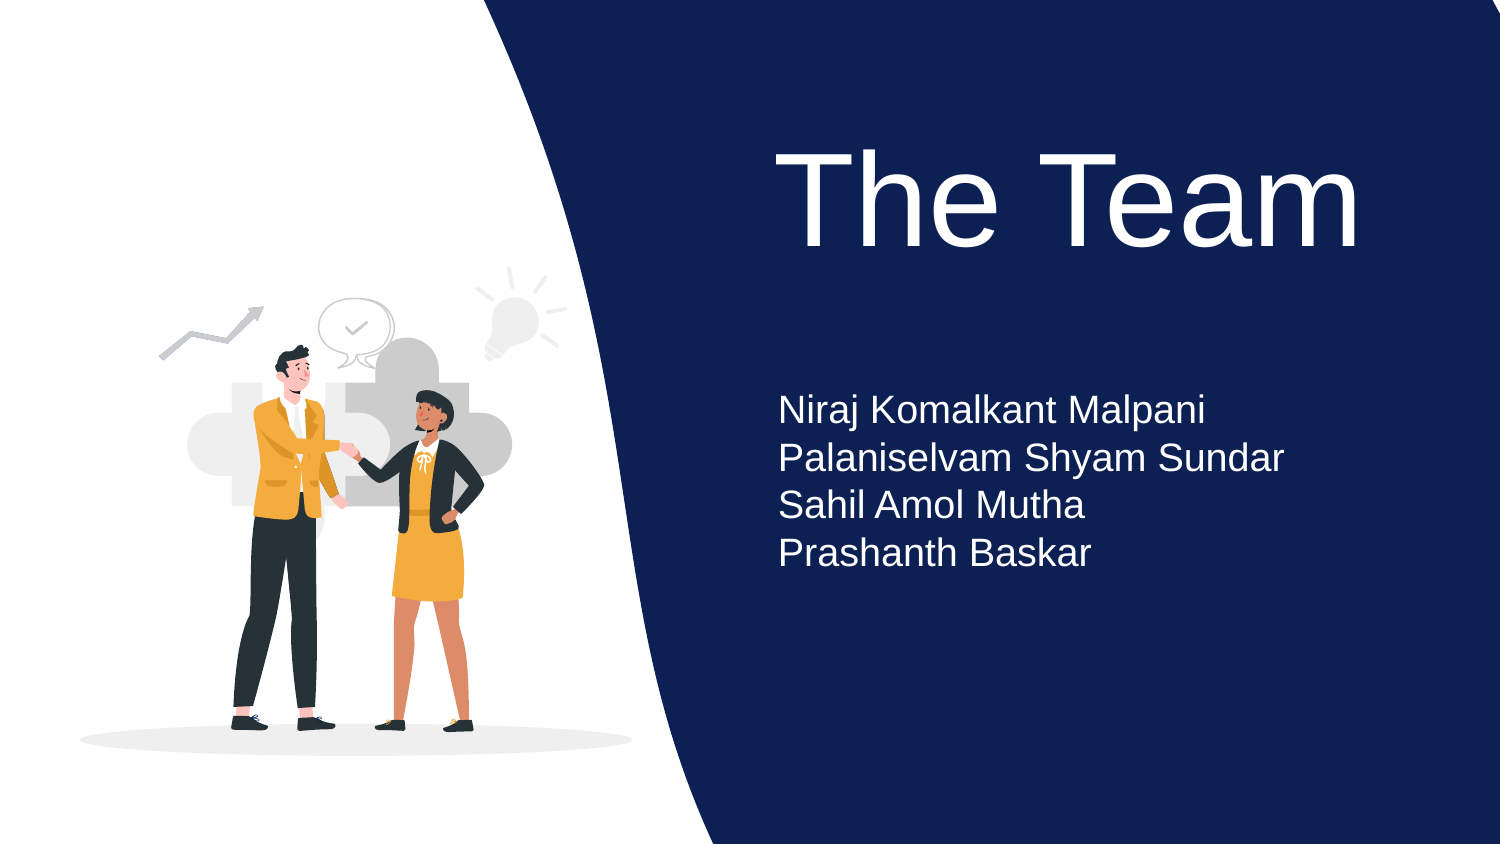

# The Team

Niraj Komalkant Malpani
Palaniselvam Shyam Sundar
Sahil Amol Mutha
Prashanth Baskar